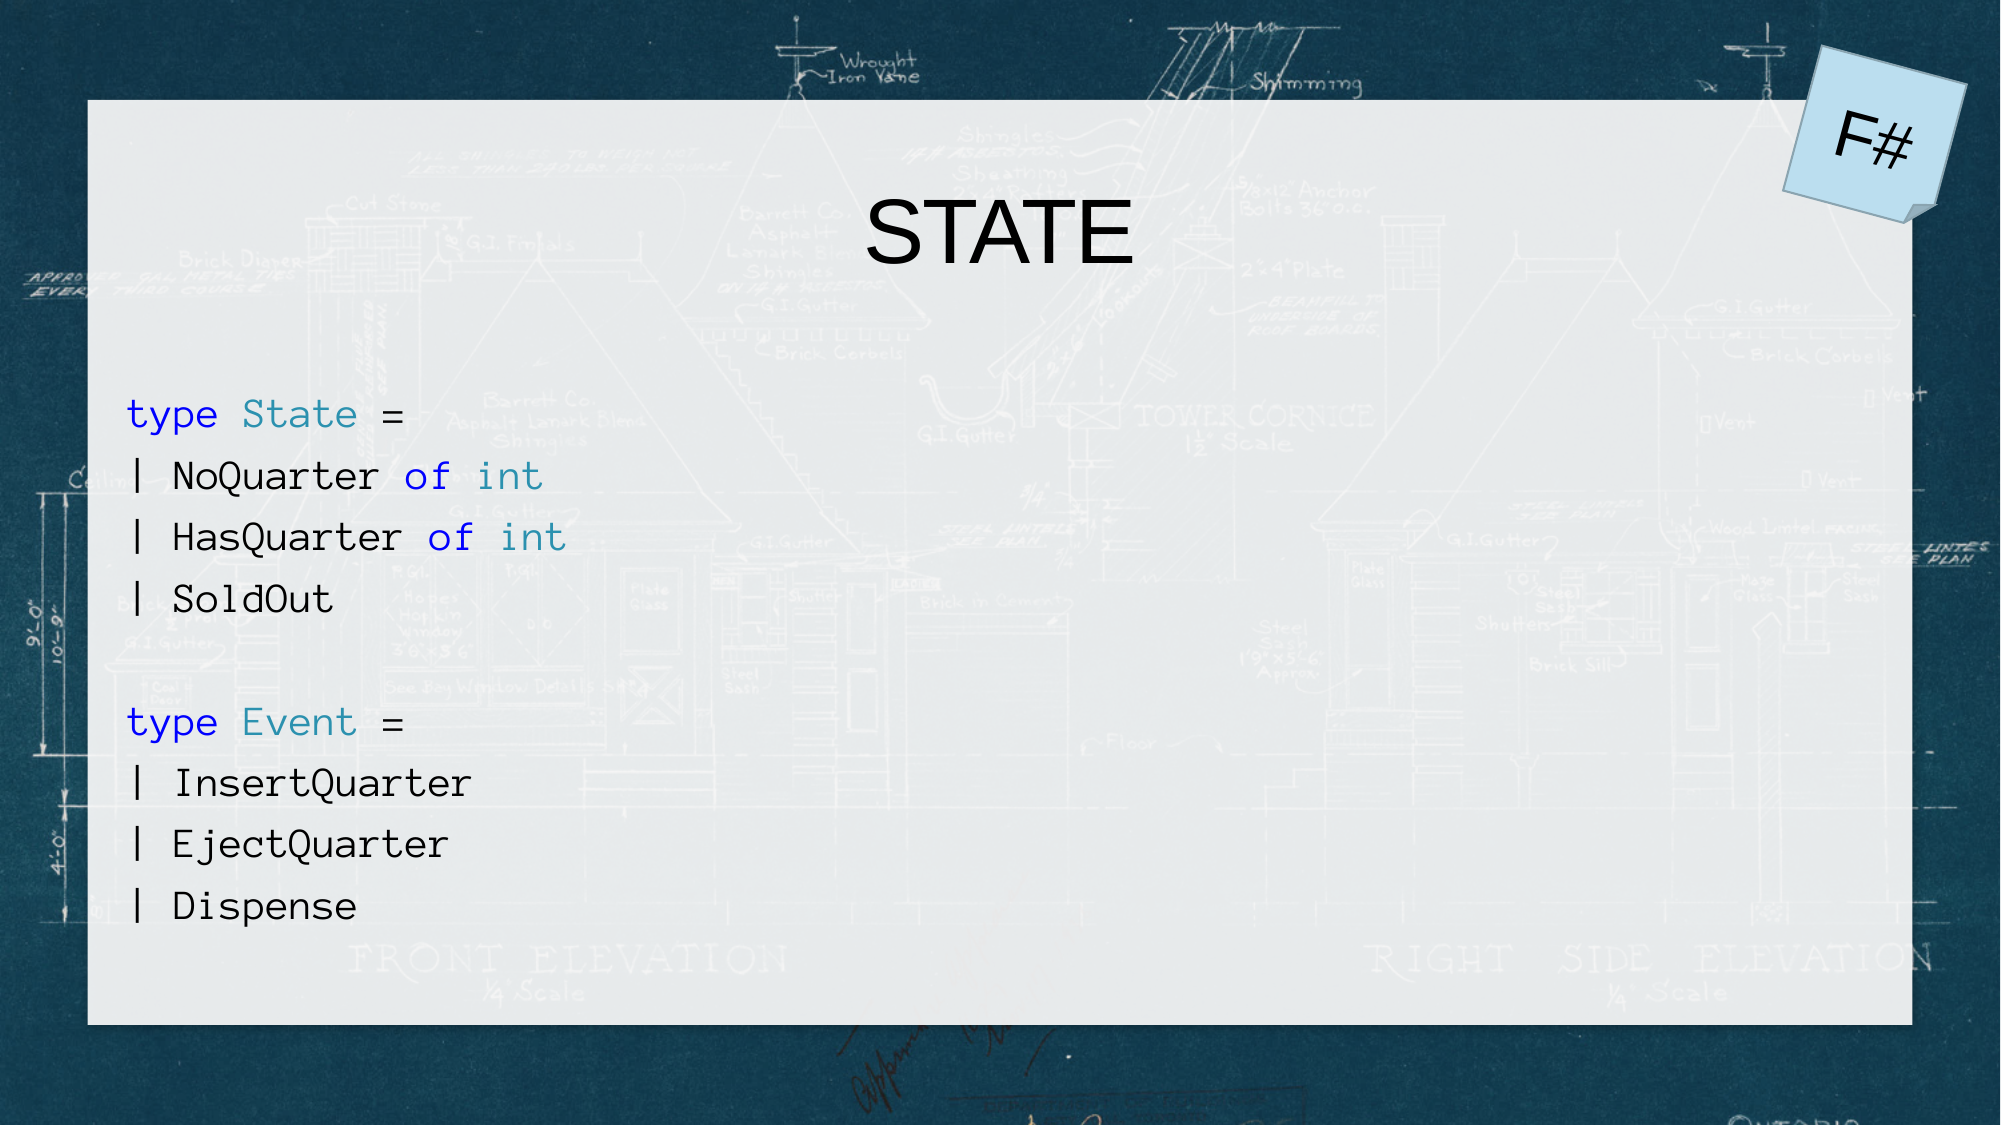

F#
# State
type State =
| NoQuarter of int
| HasQuarter of int
| SoldOut

type Event =
| InsertQuarter
| EjectQuarter
| Dispense